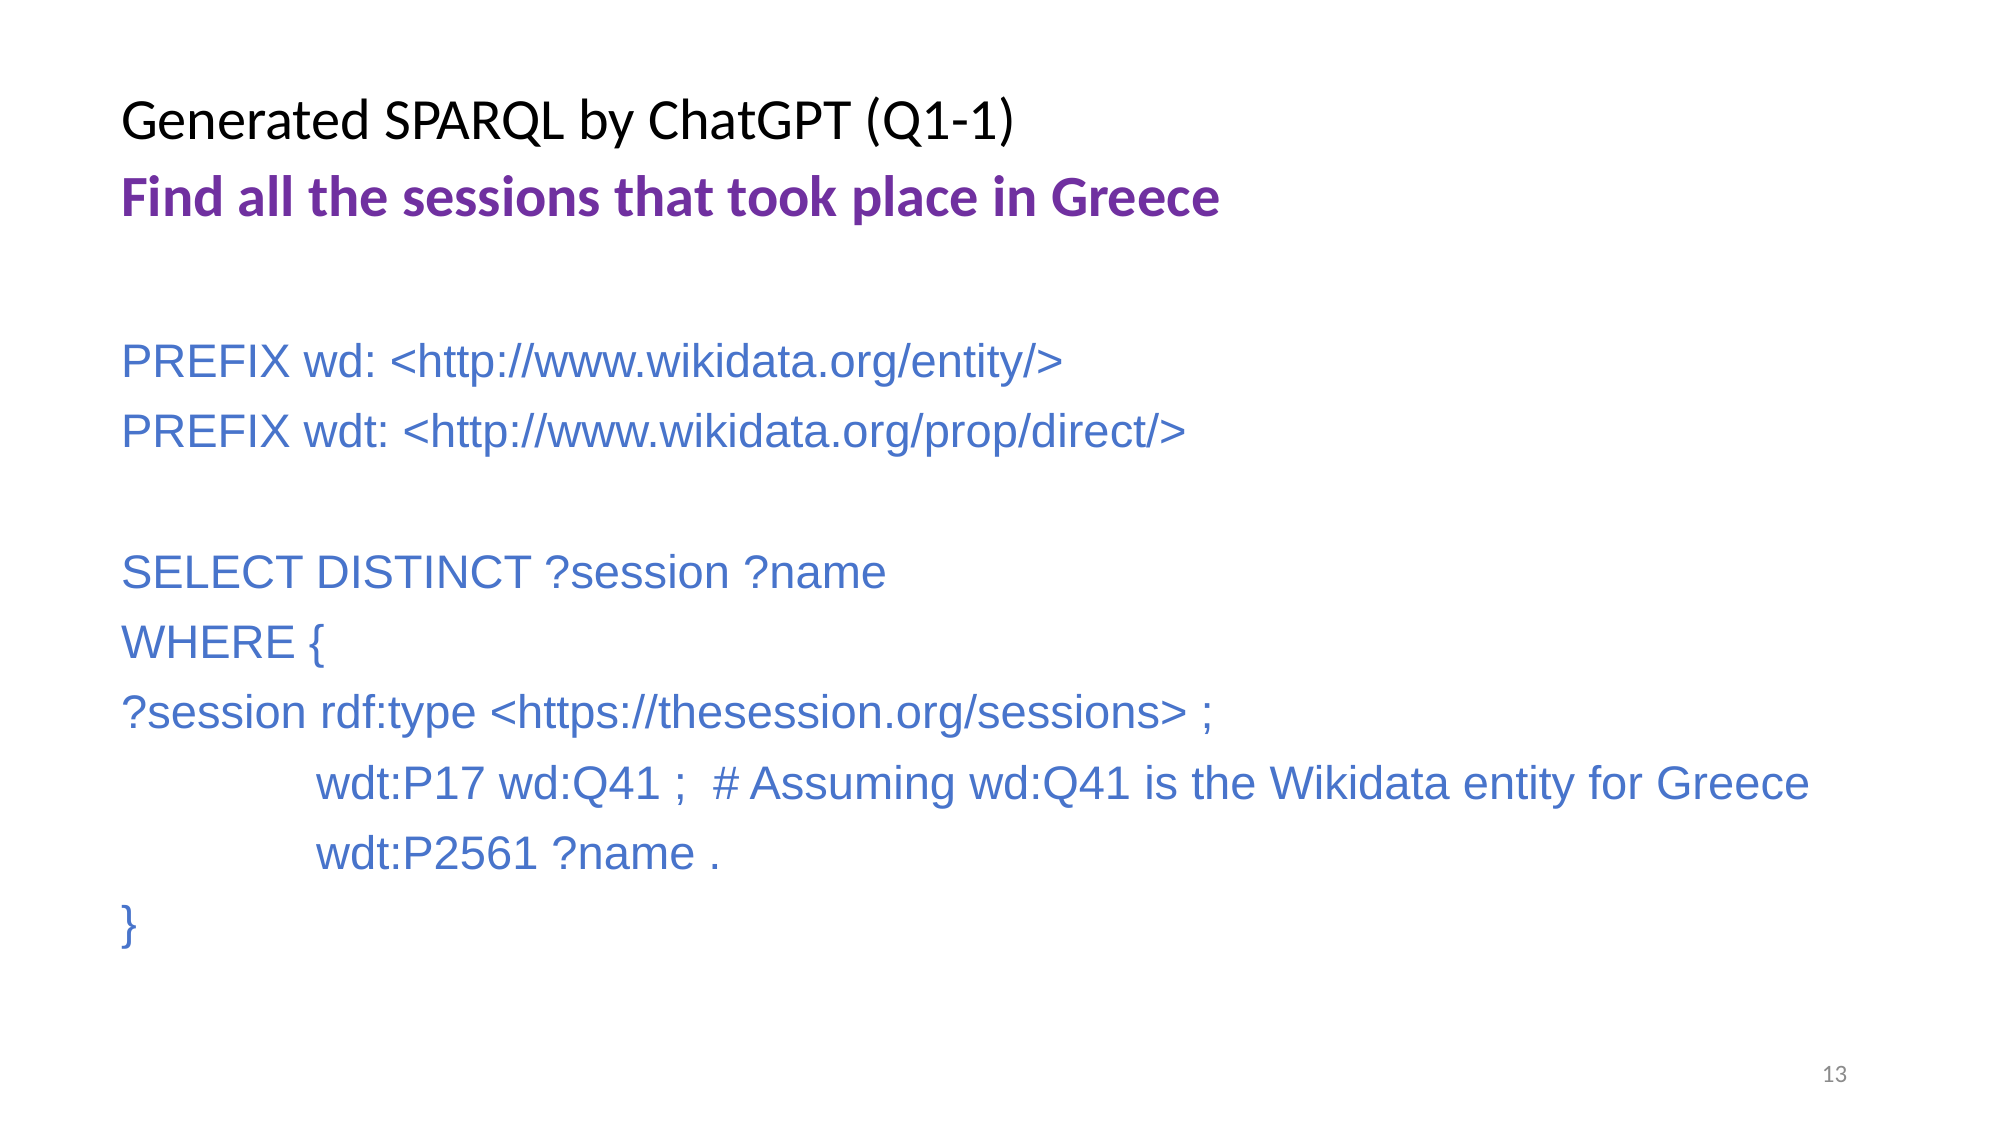

# Generated SPARQL by ChatGPT (Q1-1) Find all the sessions that took place in Greece

PREFIX wd: <http://www.wikidata.org/entity/>
PREFIX wdt: <http://www.wikidata.org/prop/direct/>

SELECT DISTINCT ?session ?name
WHERE {
?session rdf:type <https://thesession.org/sessions> ;
               wdt:P17 wd:Q41 ;  # Assuming wd:Q41 is the Wikidata entity for Greece
               wdt:P2561 ?name .
}

wdt:P17, country
13
In order for you to generate the following SPARQL, how should I ask you in a natural language (English)?
ChatGpt 4o:
“Can you provide a SPARQL query to retrieve sessions from The Session website that are located in Greece, including the session’s name?”